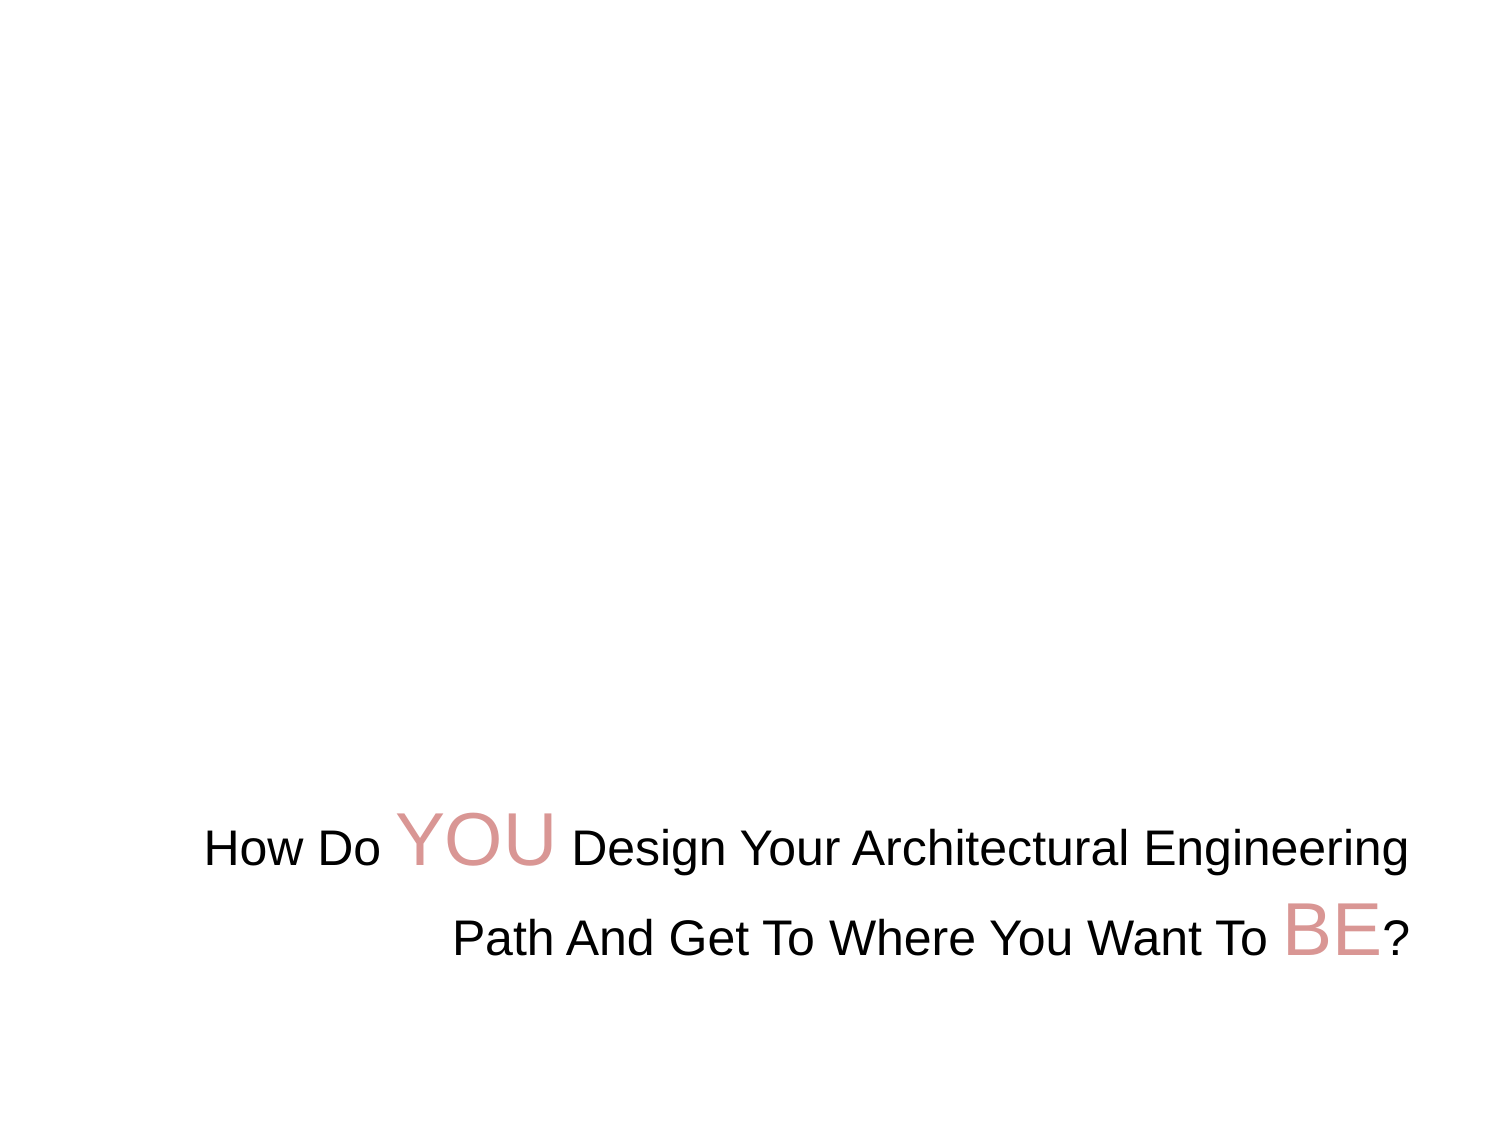

How Do YOU Design Your Architectural Engineering Path And Get To Where You Want To BE?